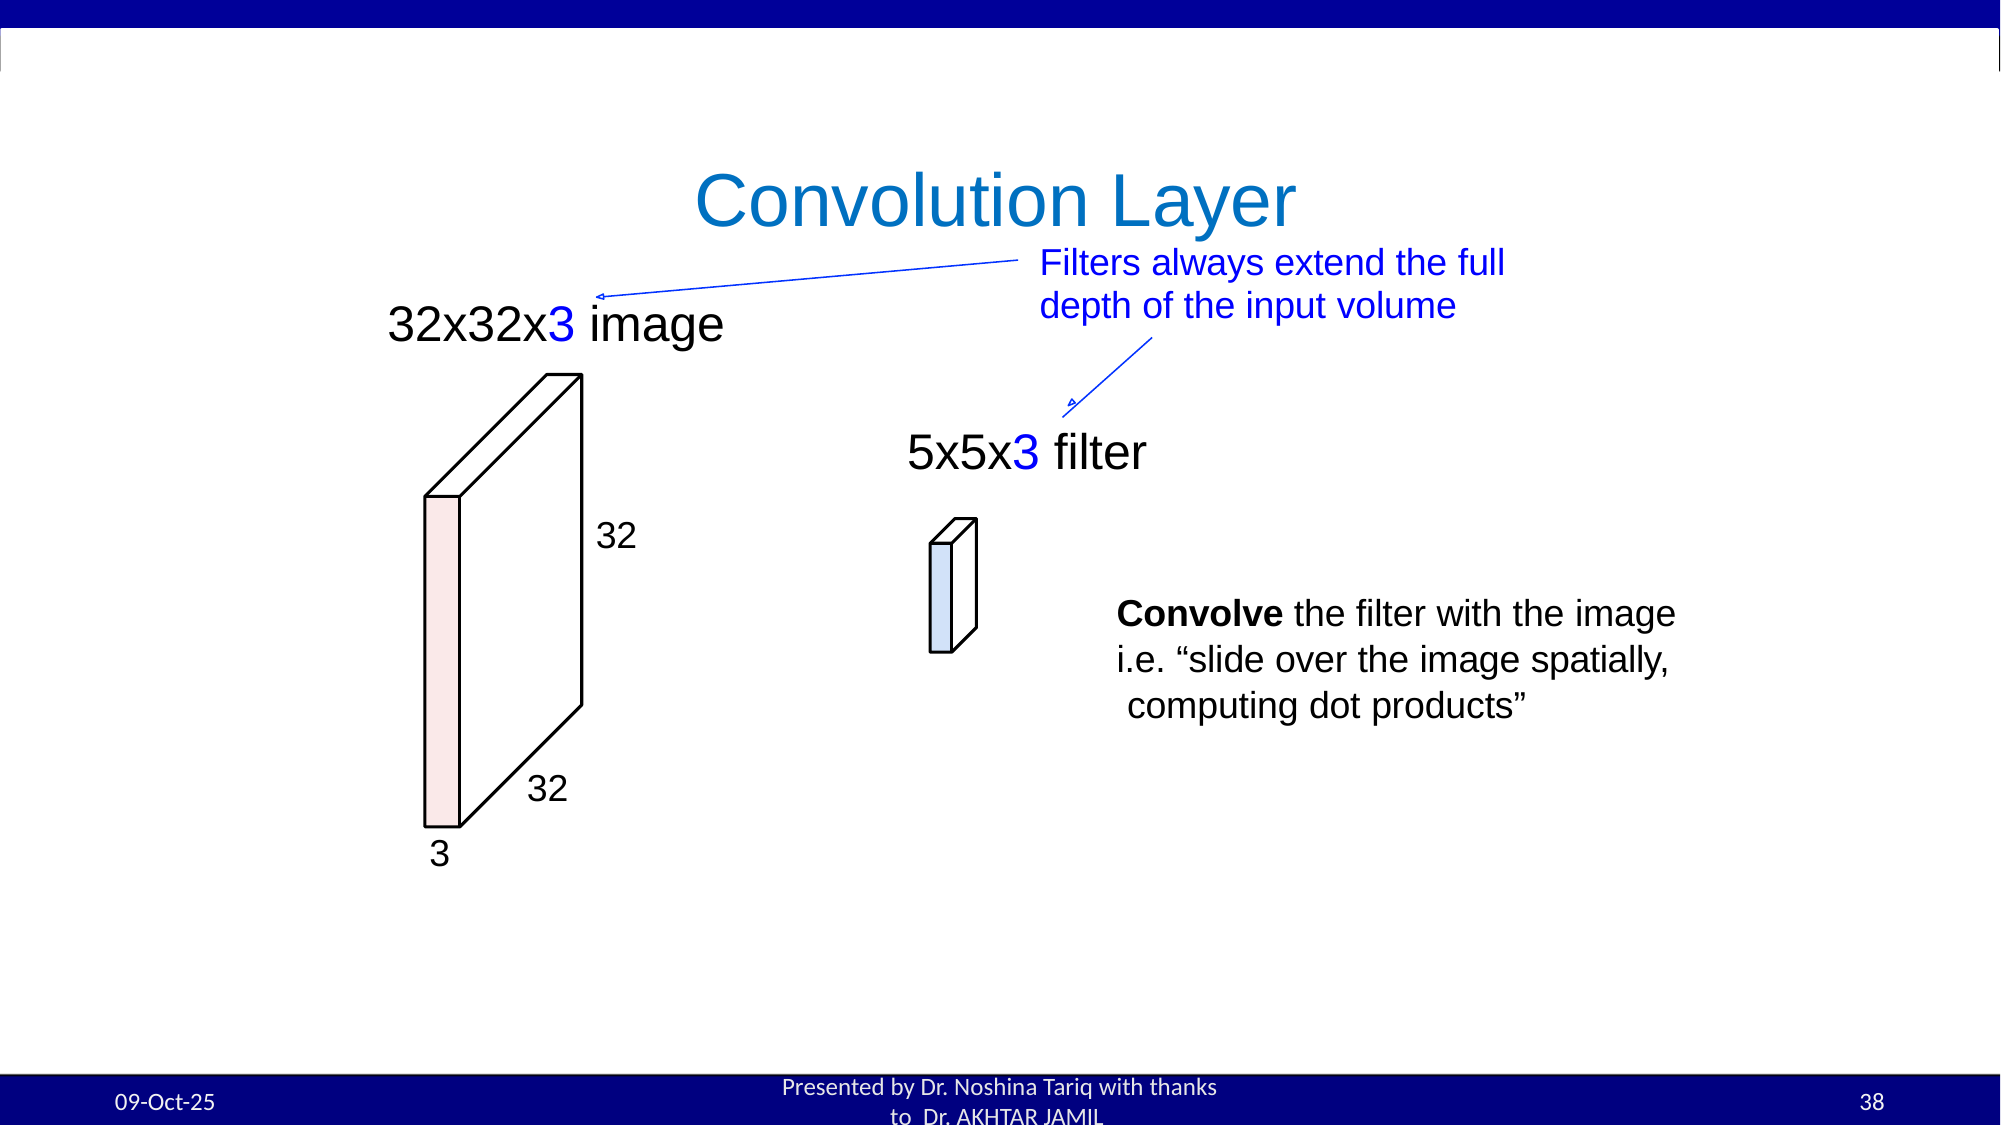

# Convolution Layer
Filters always extend the full

depth of the input volume
32x32x3 image

5x5x3 filter

32

Convolve the filter with the image
i.e. “slide over the image spatially,  computing dot products”
32
3
09-Oct-25
Presented by Dr. Noshina Tariq with thanks to  Dr. AKHTAR JAMIL
38